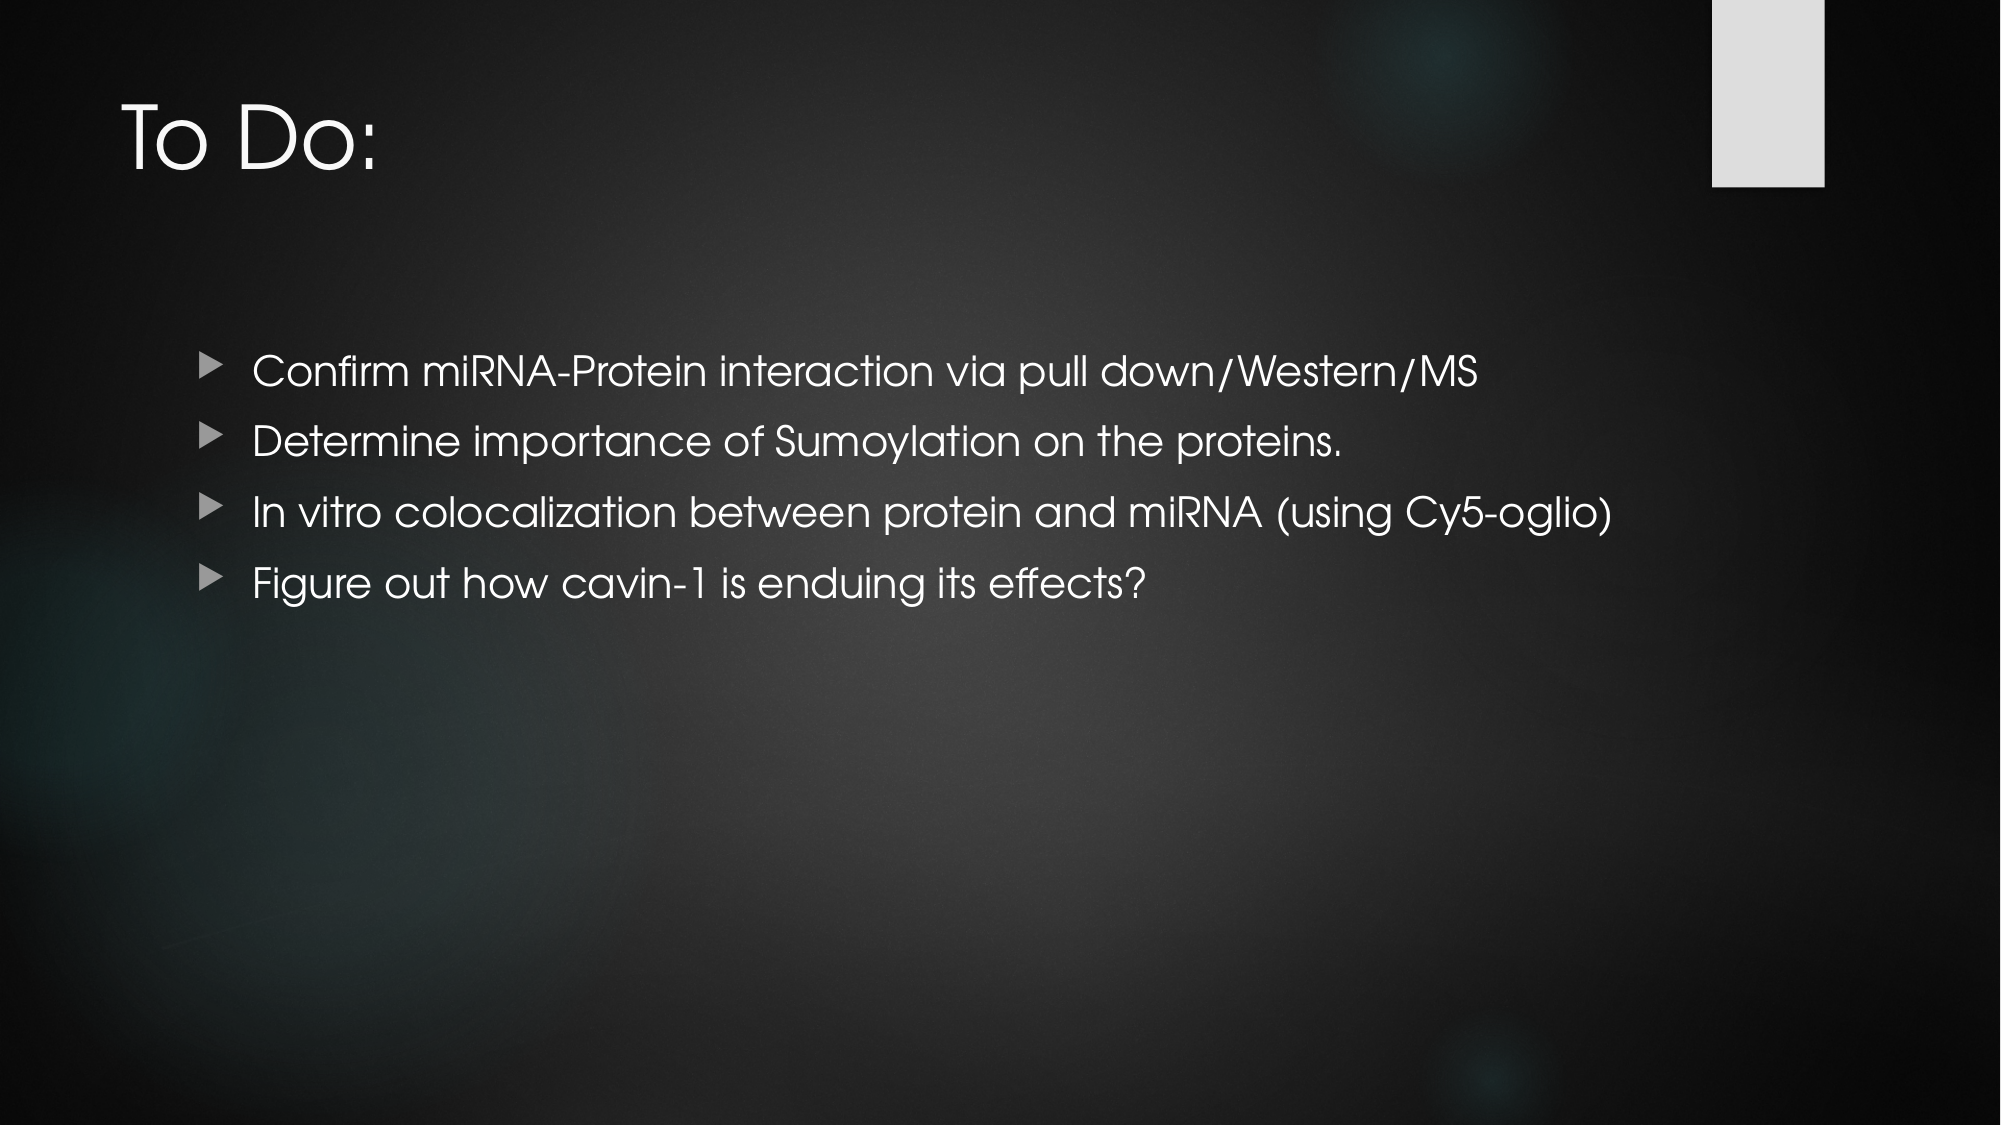

# To Do:
Confirm miRNA-Protein interaction via pull down/Western/MS
Determine importance of Sumoylation on the proteins.
In vitro colocalization between protein and miRNA (using Cy5-oglio)
Figure out how cavin-1 is enduing its effects?